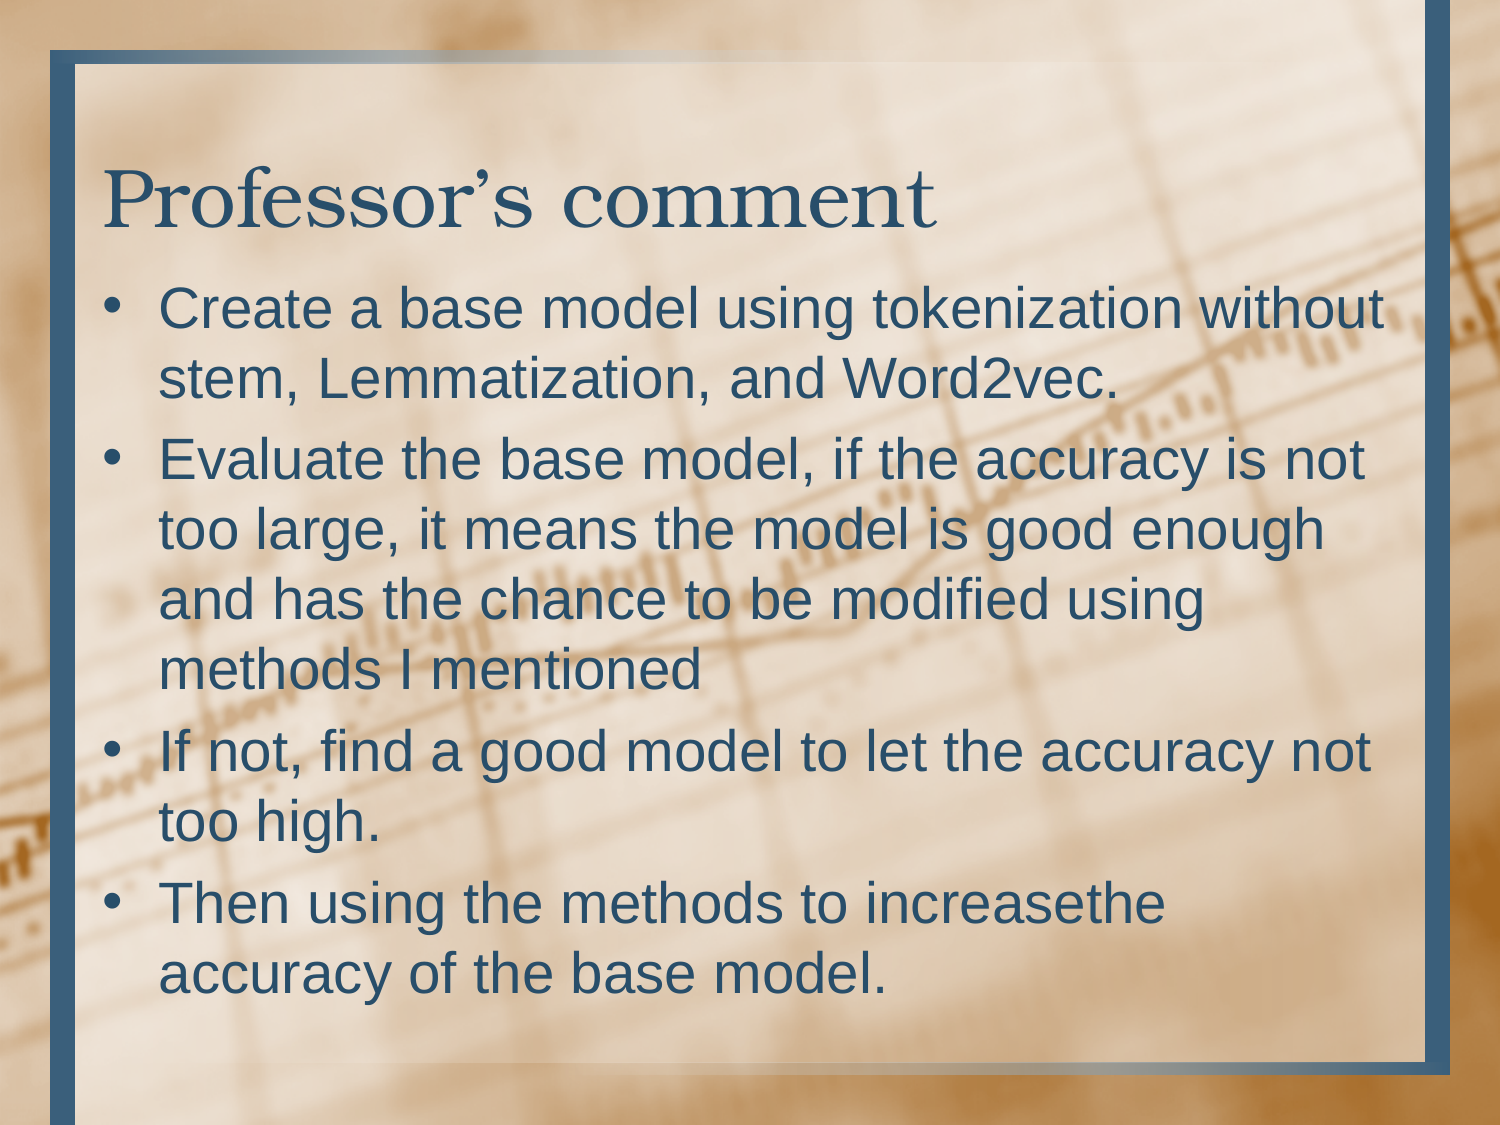

# Professor’s comment
Create a base model using tokenization without stem, Lemmatization, and Word2vec.
Evaluate the base model, if the accuracy is not too large, it means the model is good enough and has the chance to be modified using methods I mentioned
If not, find a good model to let the accuracy not too high.
Then using the methods to increasethe accuracy of the base model.